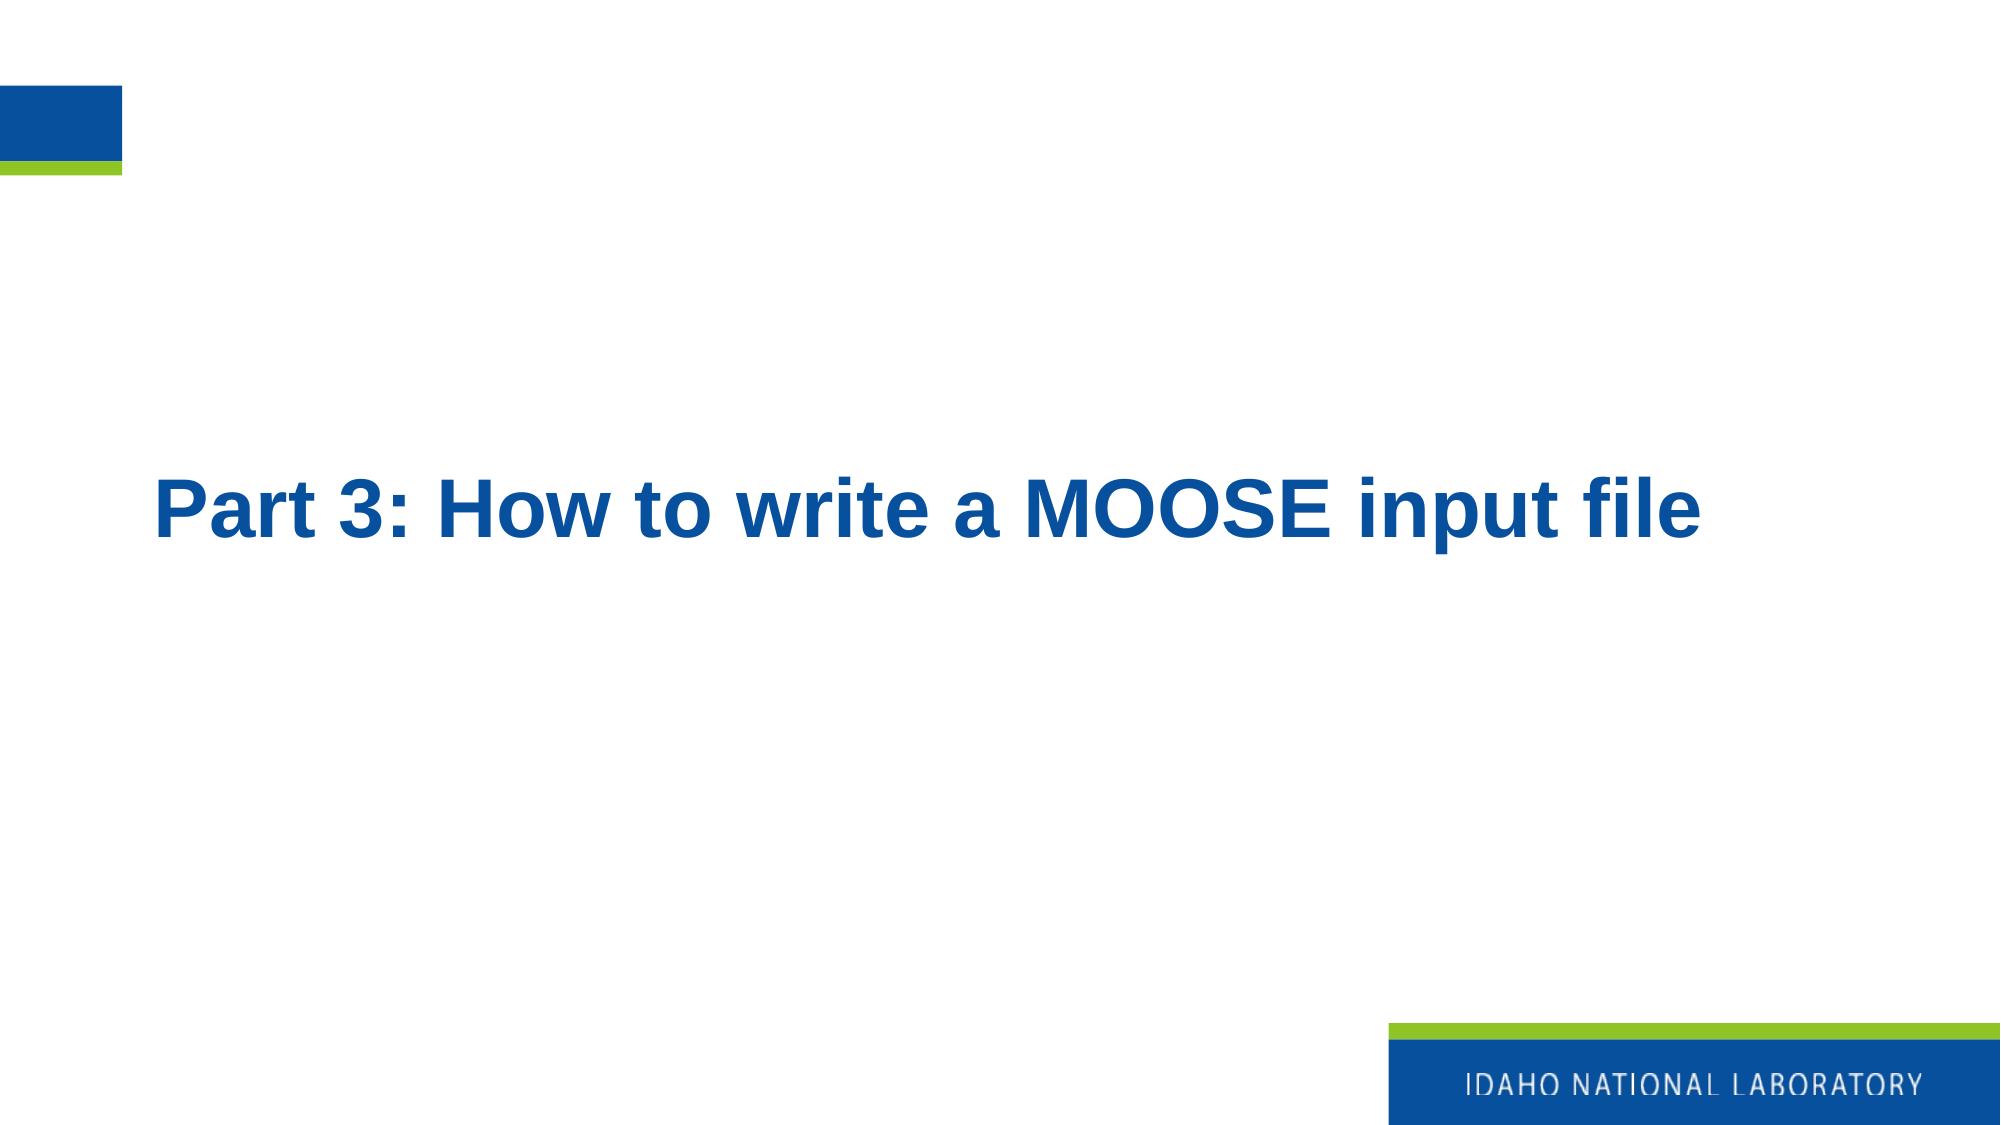

# Part 3: How to write a MOOSE input file